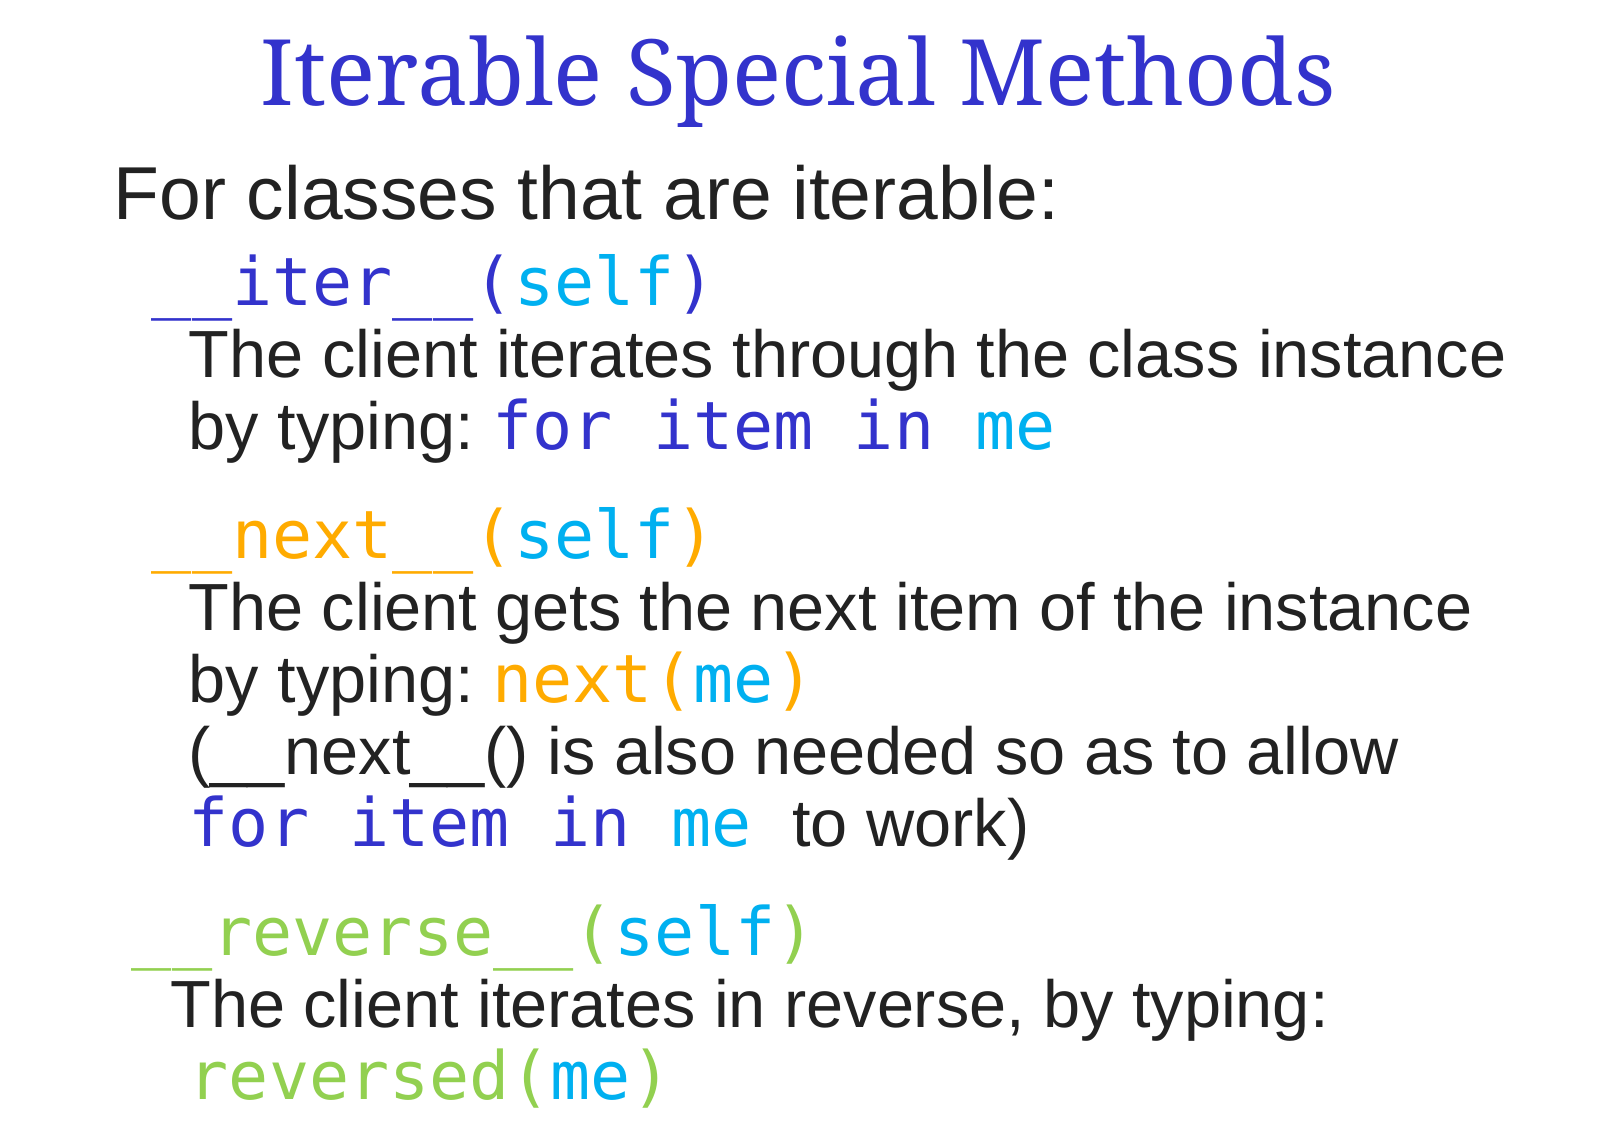

# Iterable Special Methods
For classes that are iterable:
	__iter__(self)
  The client iterates through the class instance by typing: for item in me
	__next__(self)
	The client gets the next item of the instance by typing: next(me)
	(__next__() is also needed so as to allow for item in me to work)
__reverse__(self)
 The client iterates in reverse, by typing: reversed(me)